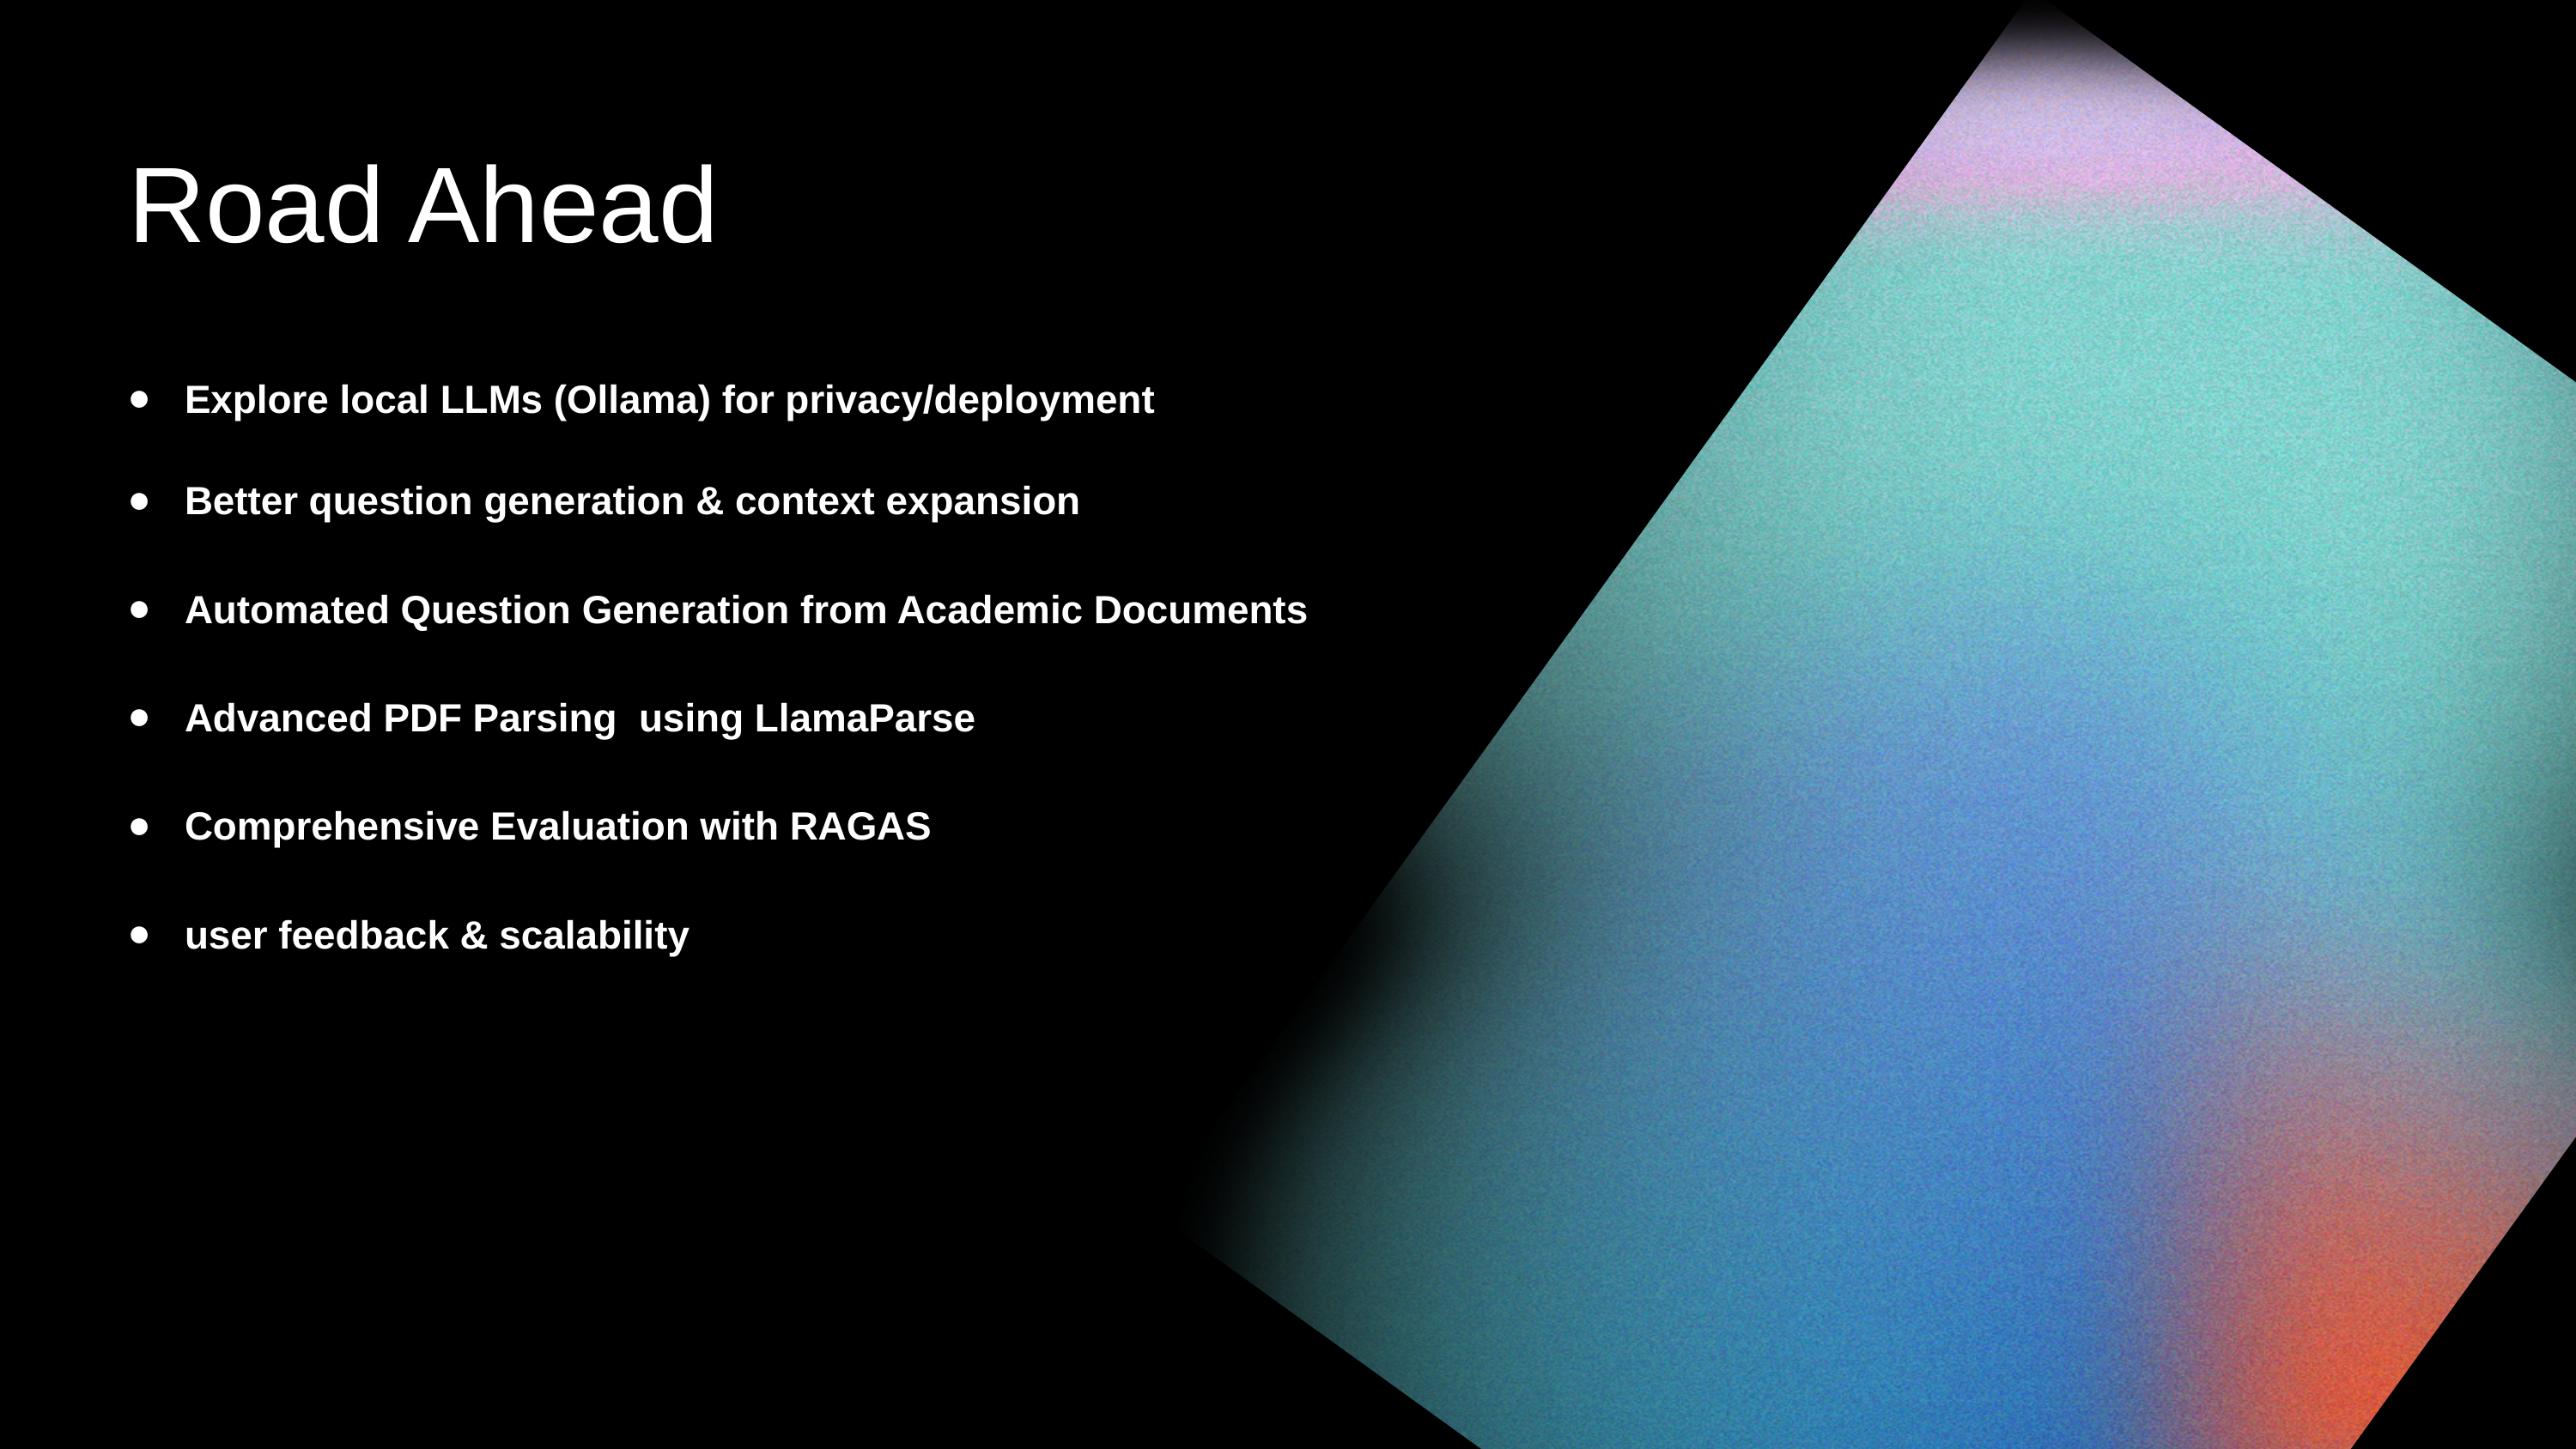

Road Ahead

Explore local LLMs (Ollama) for privacy/deployment
Better question generation & context expansion
Automated Question Generation from Academic Documents
Advanced PDF Parsing  using LlamaParse
Comprehensive Evaluation with RAGAS

user feedback & scalability